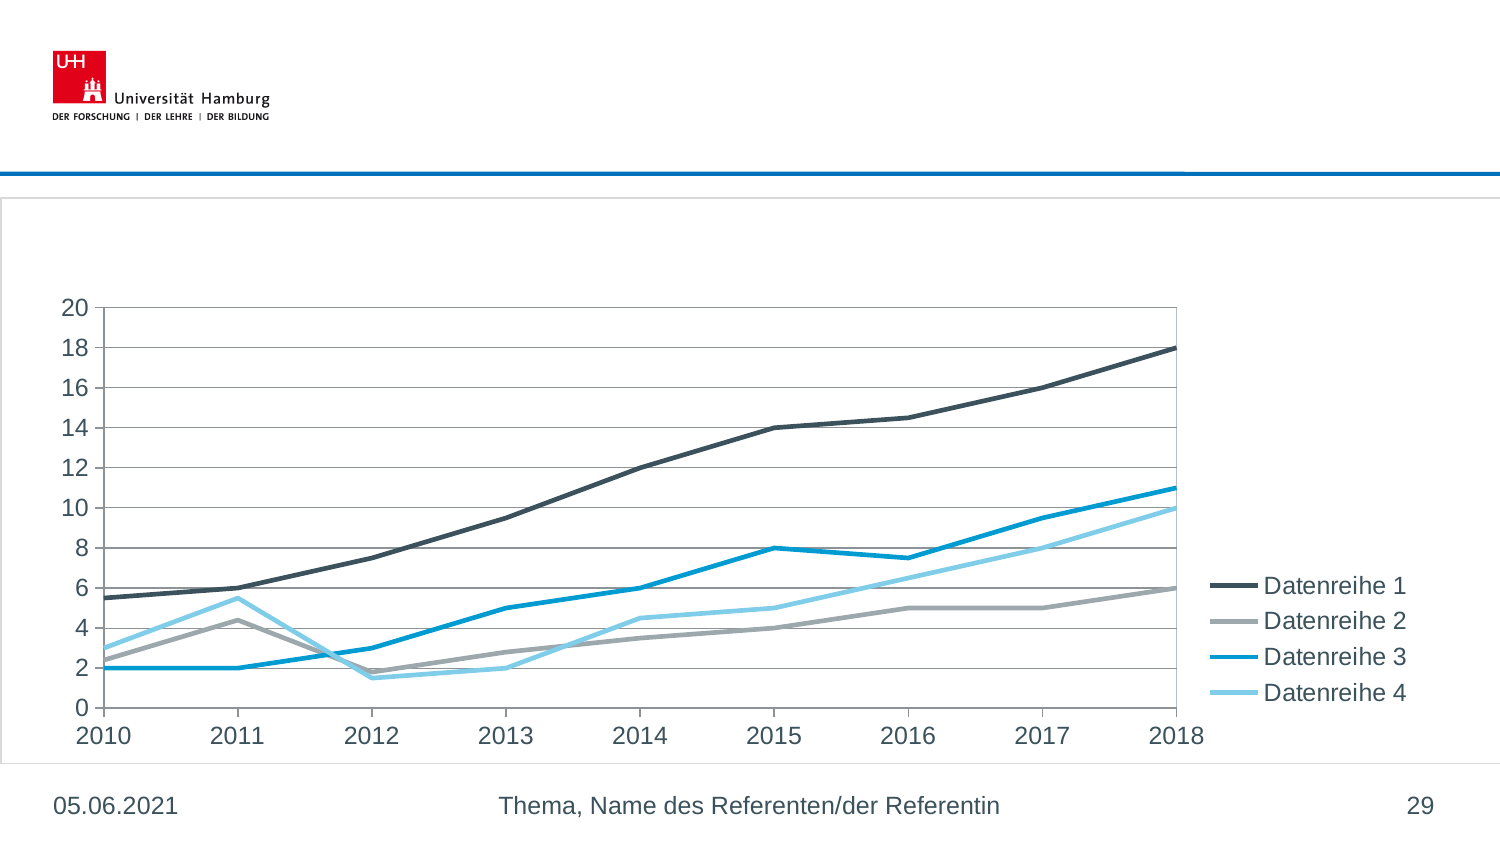

### Chart

| Category | Datenreihe 1 | Datenreihe 2 | Datenreihe 3 | Datenreihe 4 |
|---|---|---|---|---|
| 2010 | 5.5 | 2.4 | 2.0 | 3.0 |
| 2011 | 6.0 | 4.4 | 2.0 | 5.5 |
| 2012 | 7.5 | 1.8 | 3.0 | 1.5 |
| 2013 | 9.5 | 2.8 | 5.0 | 2.0 |
| 2014 | 12.0 | 3.5 | 6.0 | 4.5 |
| 2015 | 14.0 | 4.0 | 8.0 | 5.0 |
| 2016 | 14.5 | 5.0 | 7.5 | 6.5 |
| 2017 | 16.0 | 5.0 | 9.5 | 8.0 |
| 2018 | 18.0 | 6.0 | 11.0 | 10.0 |
05.06.2021
Thema, Name des Referenten/der Referentin
29